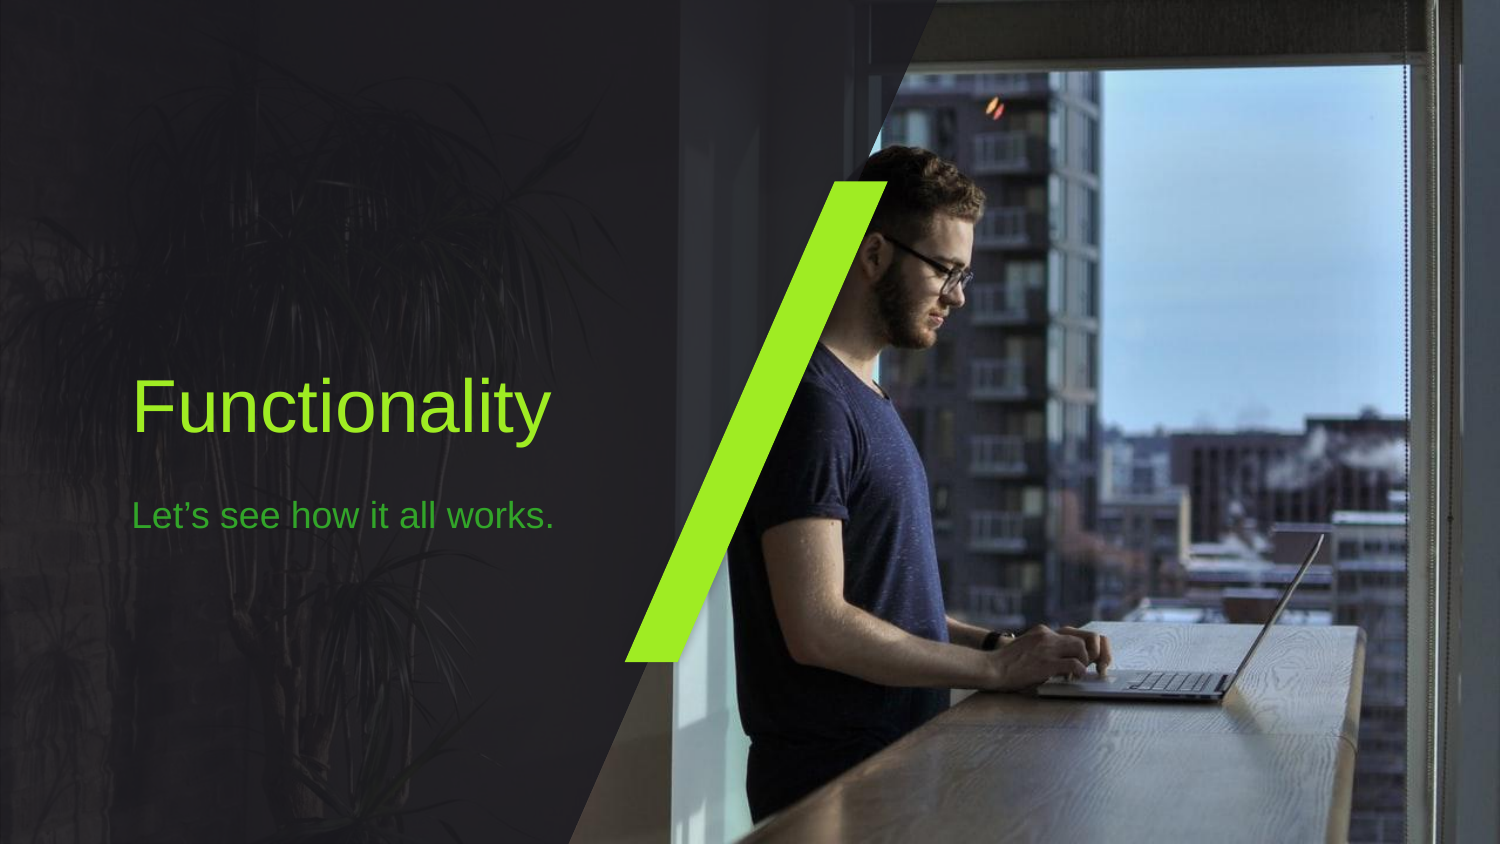

# Functionality
Let’s see how it all works.